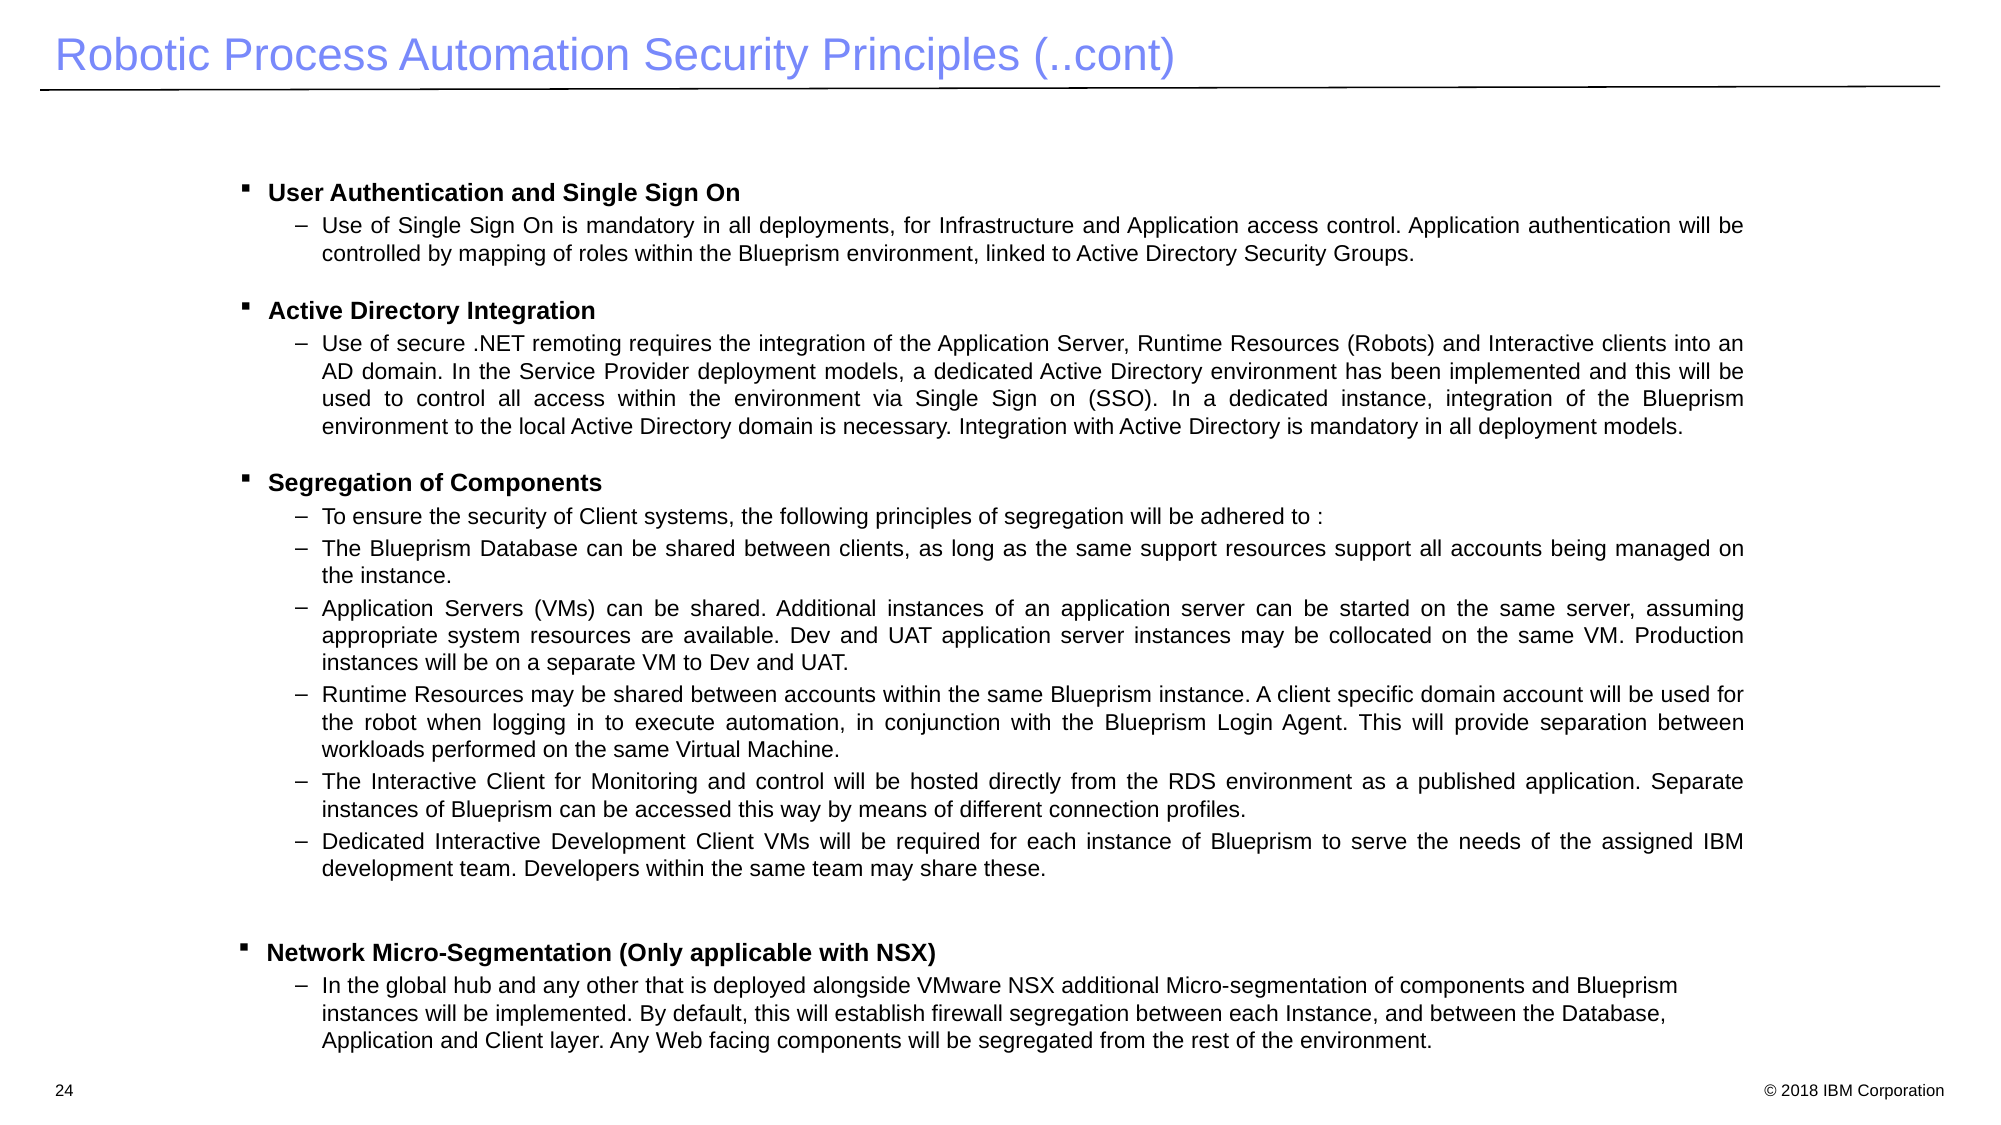

Robotic Process Automation Security Principles (..cont)
User Authentication and Single Sign On
Use of Single Sign On is mandatory in all deployments, for Infrastructure and Application access control. Application authentication will be controlled by mapping of roles within the Blueprism environment, linked to Active Directory Security Groups.

Active Directory Integration
Use of secure .NET remoting requires the integration of the Application Server, Runtime Resources (Robots) and Interactive clients into an AD domain. In the Service Provider deployment models, a dedicated Active Directory environment has been implemented and this will be used to control all access within the environment via Single Sign on (SSO). In a dedicated instance, integration of the Blueprism environment to the local Active Directory domain is necessary. Integration with Active Directory is mandatory in all deployment models.

Segregation of Components
To ensure the security of Client systems, the following principles of segregation will be adhered to :
The Blueprism Database can be shared between clients, as long as the same support resources support all accounts being managed on the instance.
Application Servers (VMs) can be shared. Additional instances of an application server can be started on the same server, assuming appropriate system resources are available. Dev and UAT application server instances may be collocated on the same VM. Production instances will be on a separate VM to Dev and UAT.
Runtime Resources may be shared between accounts within the same Blueprism instance. A client specific domain account will be used for the robot when logging in to execute automation, in conjunction with the Blueprism Login Agent. This will provide separation between workloads performed on the same Virtual Machine.
The Interactive Client for Monitoring and control will be hosted directly from the RDS environment as a published application. Separate instances of Blueprism can be accessed this way by means of different connection profiles.
Dedicated Interactive Development Client VMs will be required for each instance of Blueprism to serve the needs of the assigned IBM development team. Developers within the same team may share these.

Network Micro-Segmentation (Only applicable with NSX)
In the global hub and any other that is deployed alongside VMware NSX additional Micro-segmentation of components and Blueprism instances will be implemented. By default, this will establish firewall segregation between each Instance, and between the Database, Application and Client layer. Any Web facing components will be segregated from the rest of the environment.

24
24